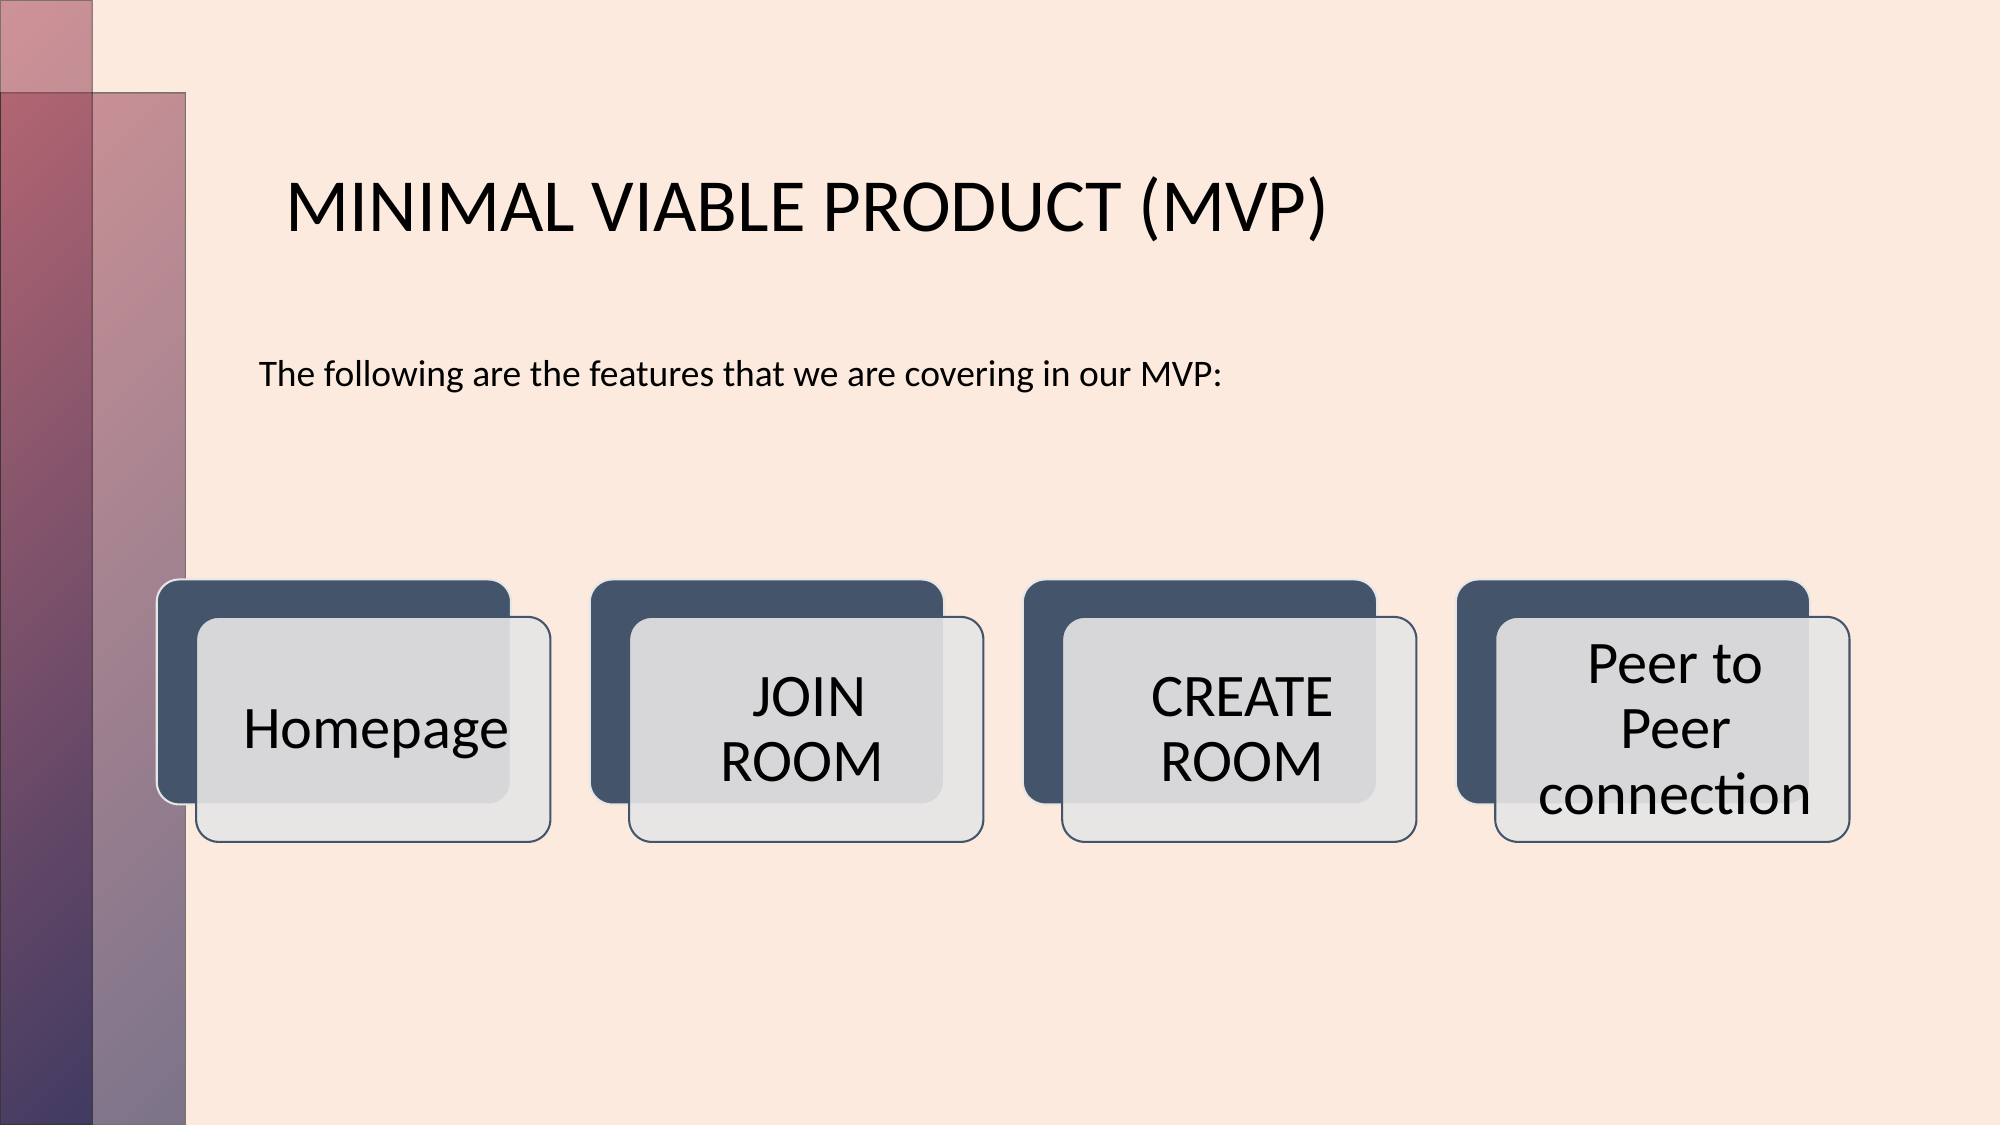

# Minimal Viable Product (MVP)
The following are the features that we are covering in our MVP:
Homepage
JOIN ROOM
CREATE ROOM
Peer to Peer connection